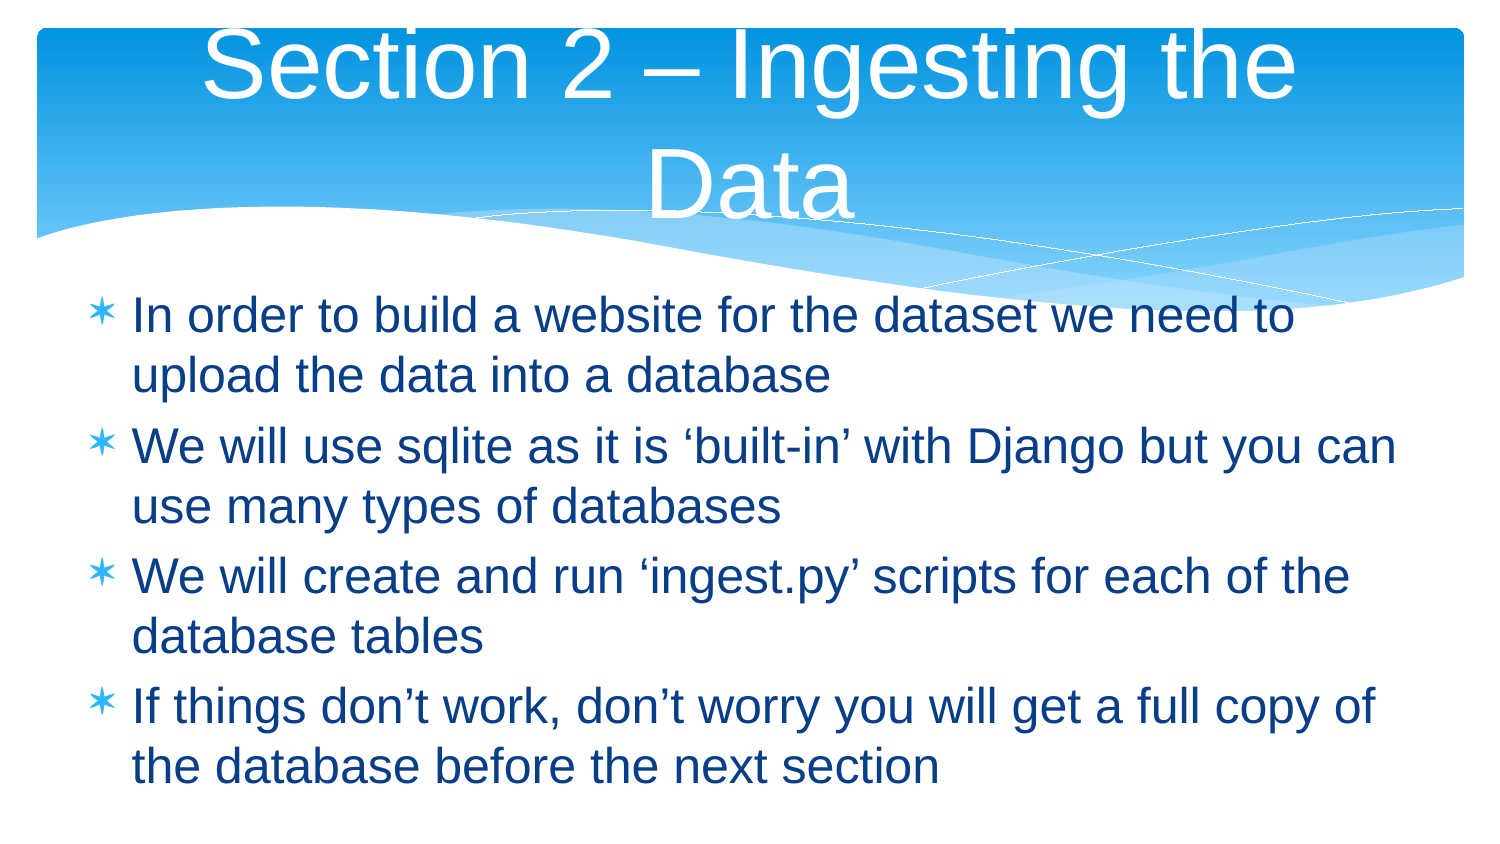

# Section 2 – Ingesting the Data
In order to build a website for the dataset we need to upload the data into a database
We will use sqlite as it is ‘built-in’ with Django but you can use many types of databases
We will create and run ‘ingest.py’ scripts for each of the database tables
If things don’t work, don’t worry you will get a full copy of the database before the next section